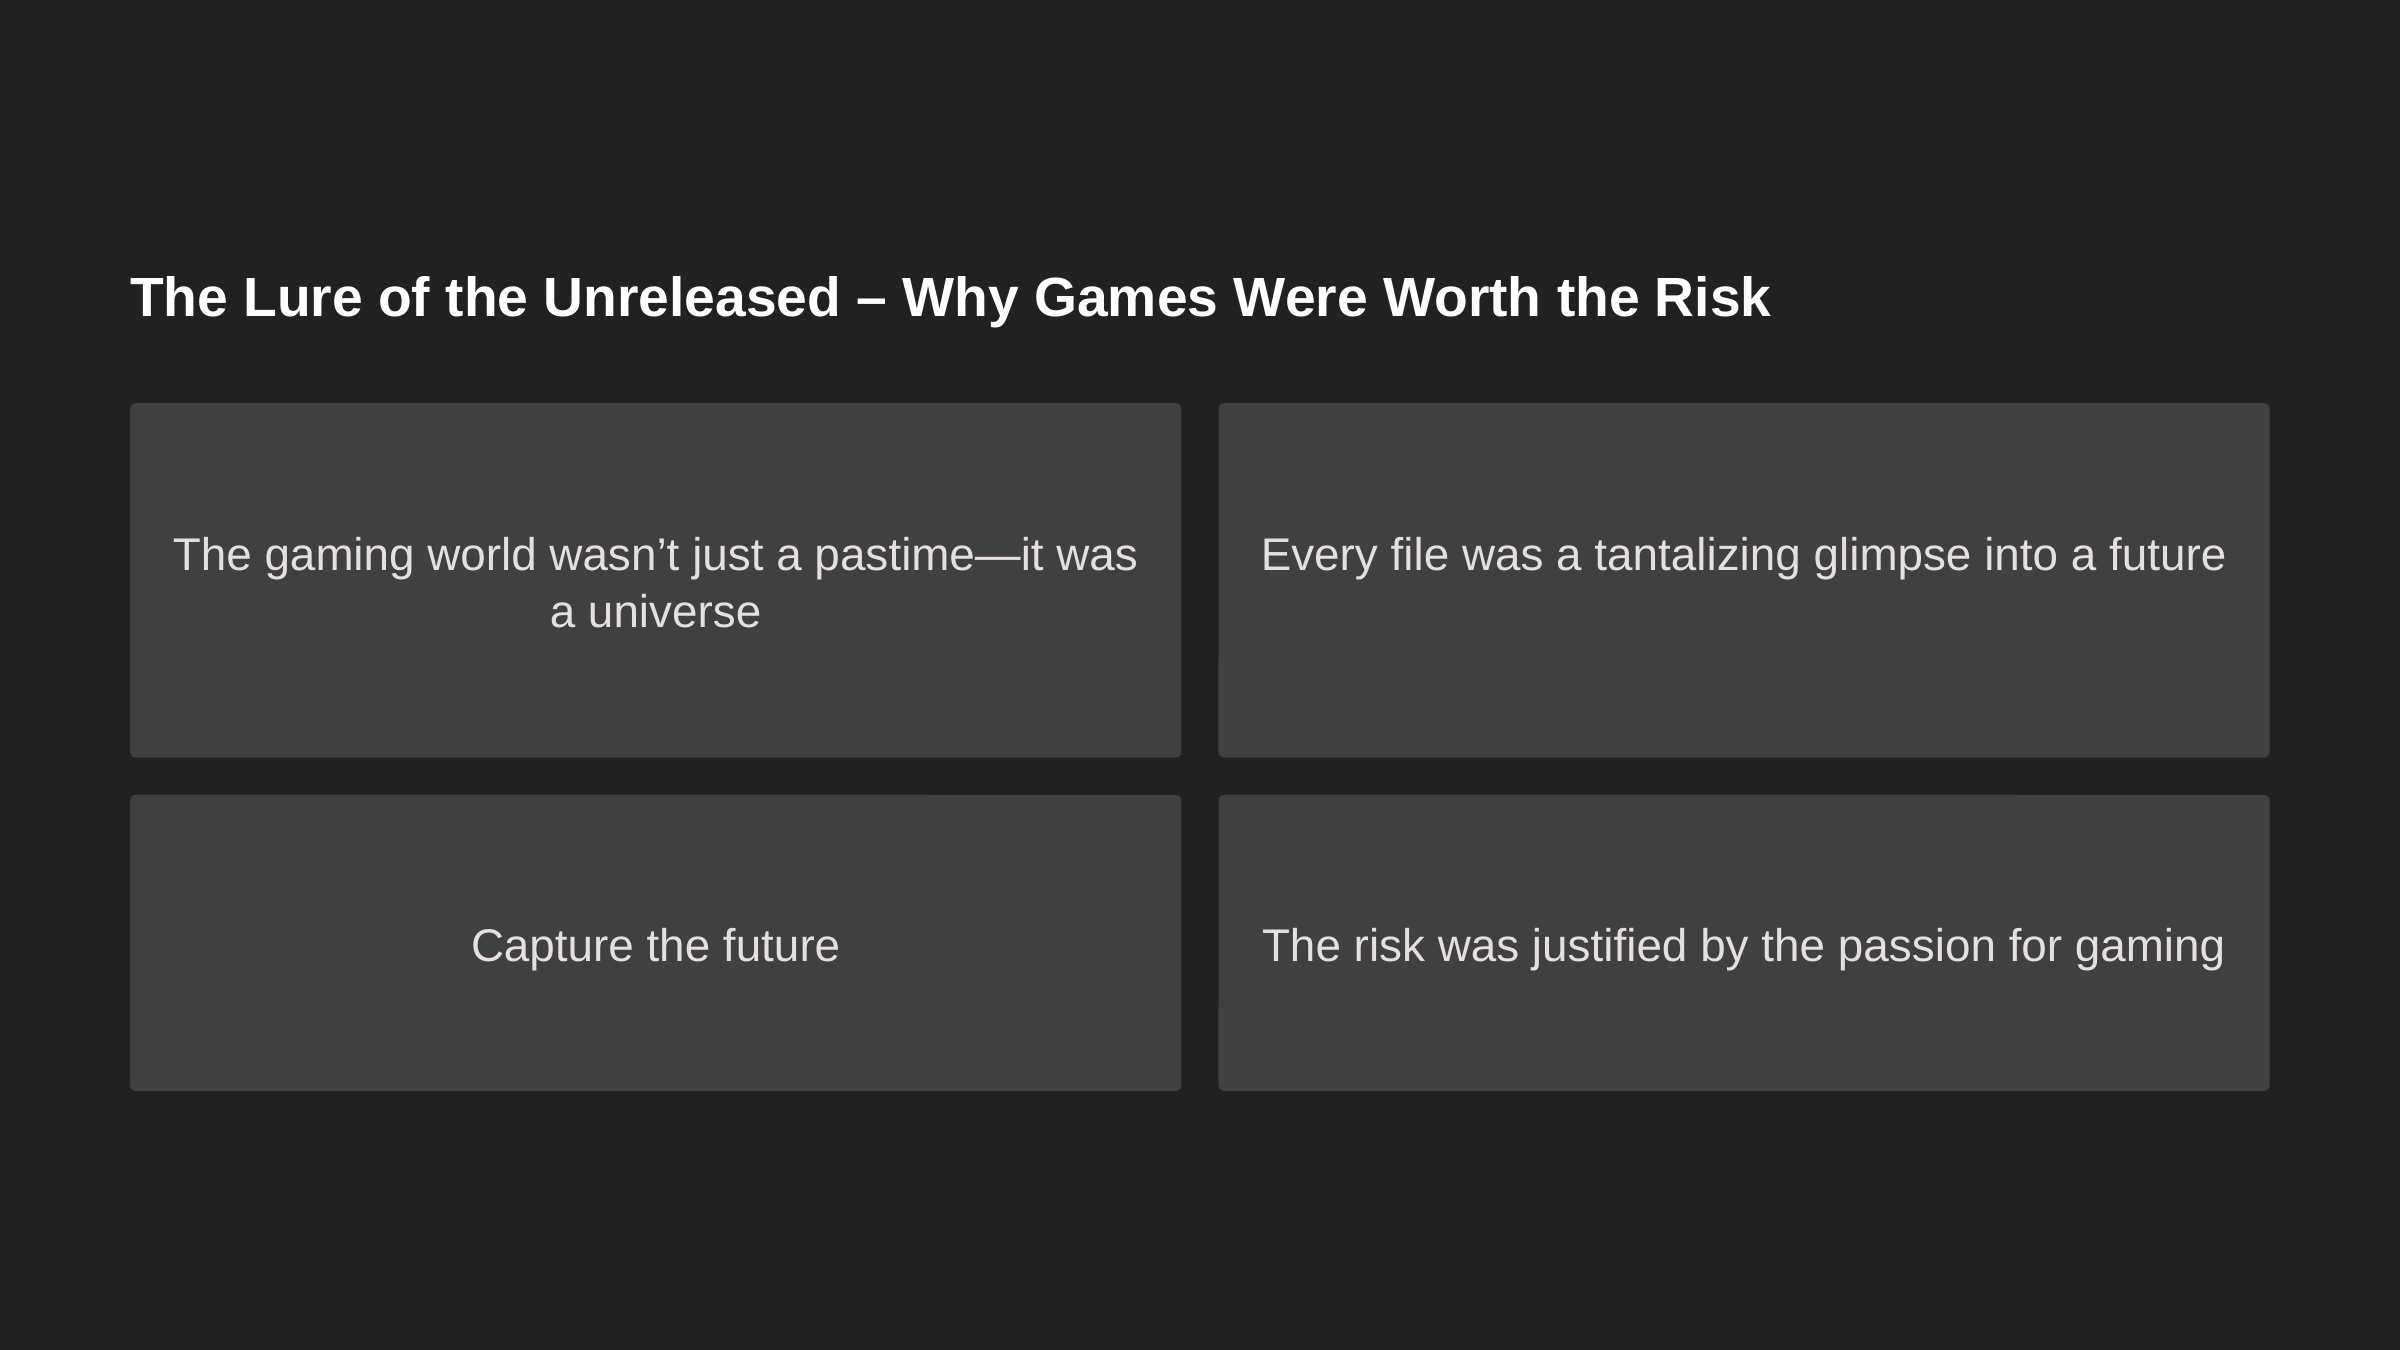

The Lure of the Unreleased – Why Games Were Worth the Risk

The gaming world wasn’t just a pastime—it was a universe
Every file was a tantalizing glimpse into a future

Capture the future
The risk was justified by the passion for gaming